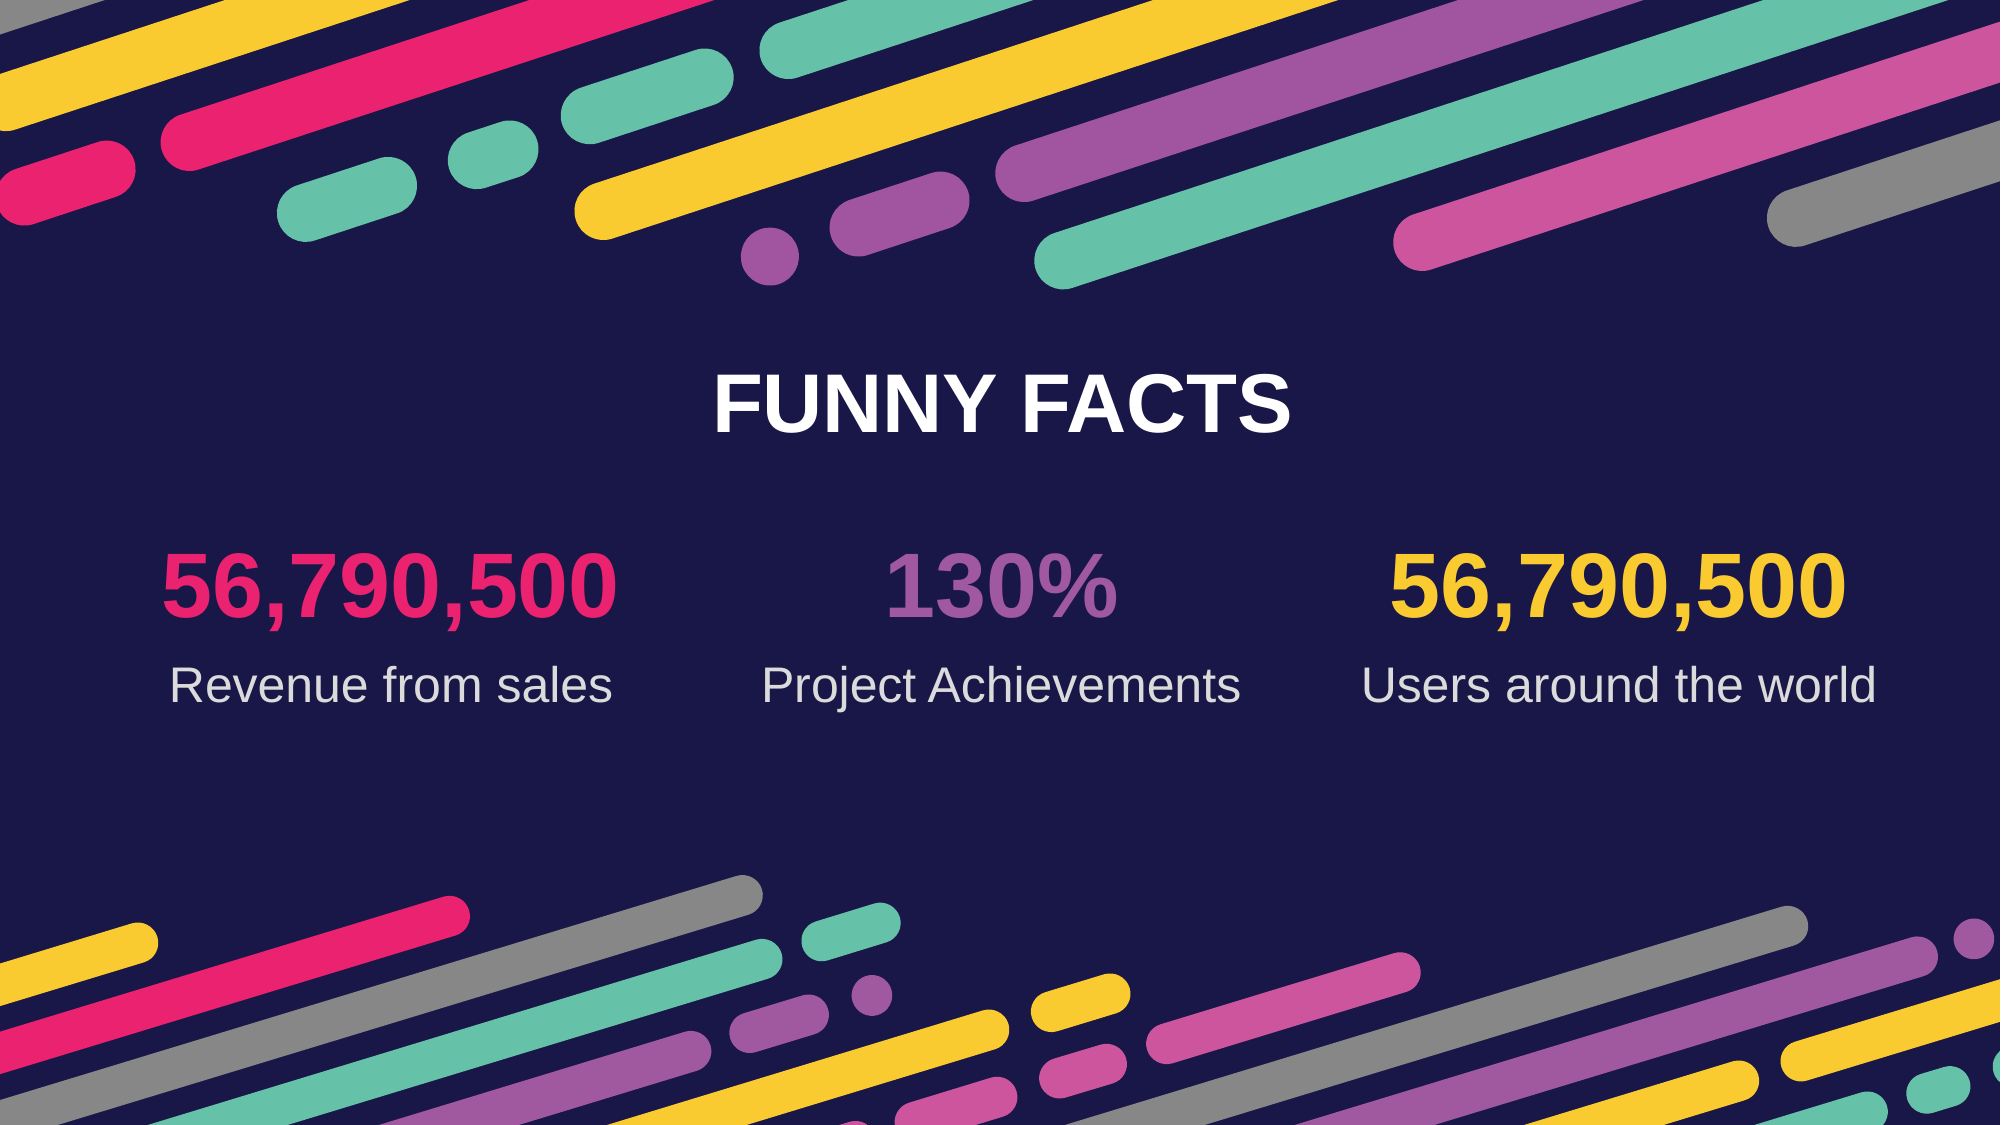

FUNNY FACTS
130%
56,790,500
56,790,500
Project Achievements
Revenue from sales
Users around the world